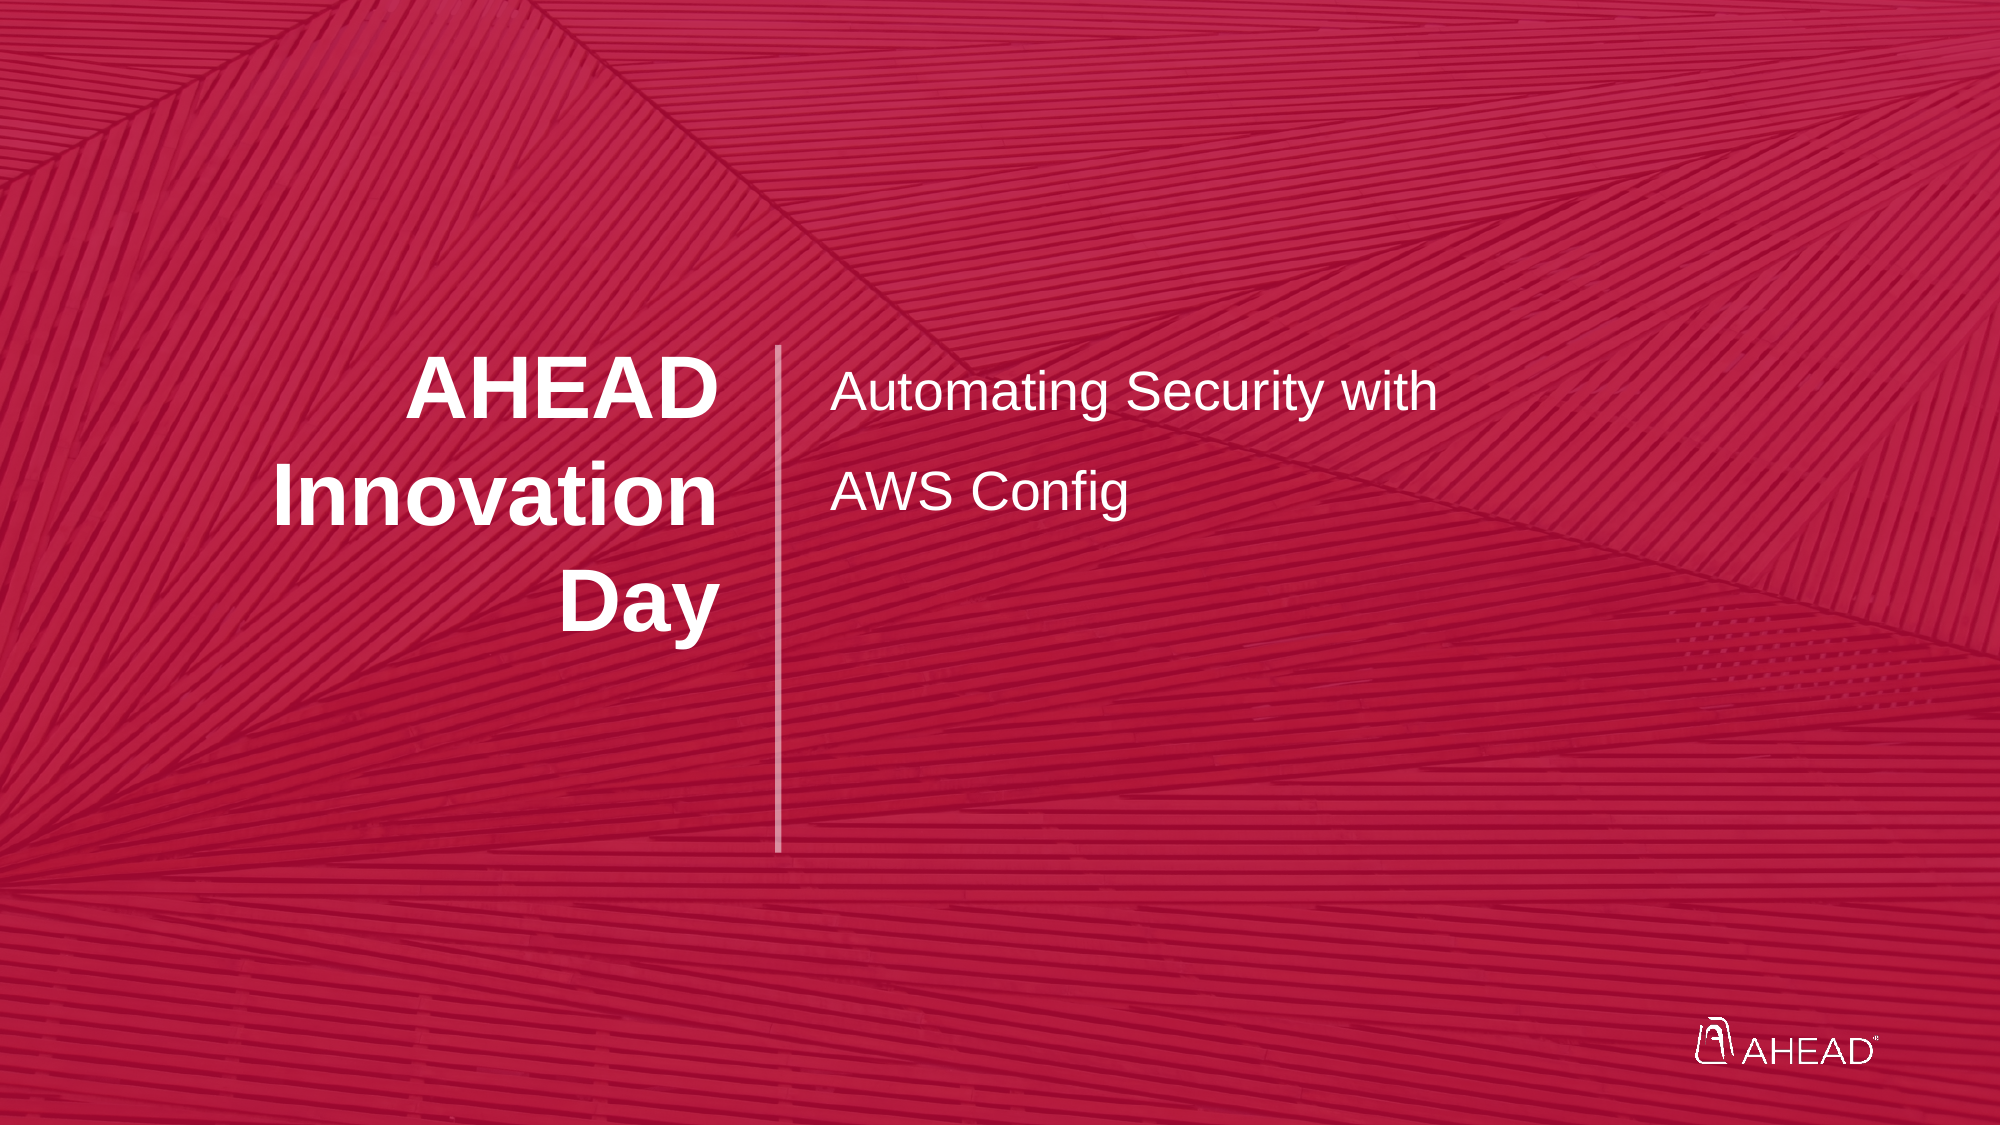

AHEAD Innovation Day
Automating Security with
AWS Config